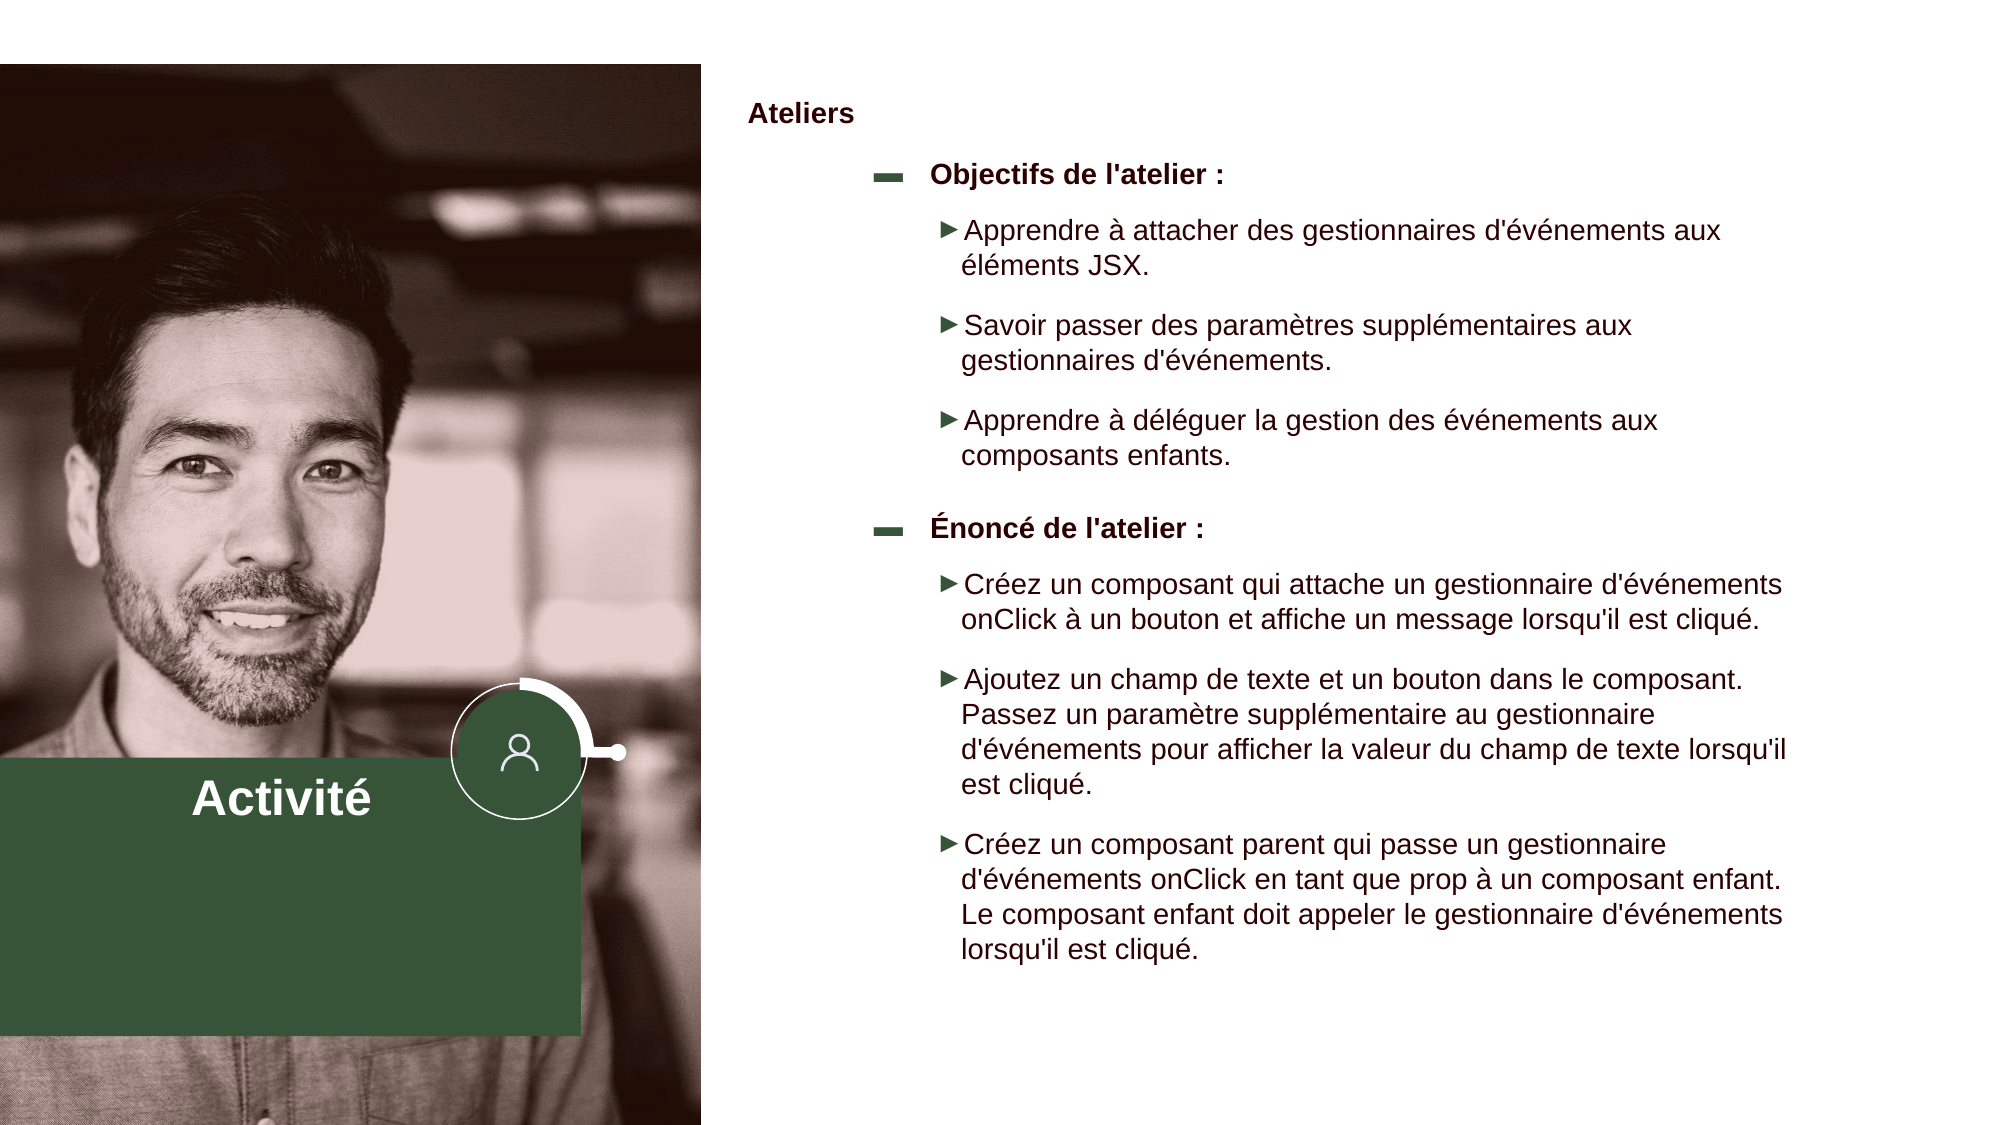

# Ateliers
Objectifs de l'atelier :
Apprendre à attacher des gestionnaires d'événements aux éléments JSX.
Savoir passer des paramètres supplémentaires aux gestionnaires d'événements.
Apprendre à déléguer la gestion des événements aux composants enfants.
Énoncé de l'atelier :
Créez un composant qui attache un gestionnaire d'événements onClick à un bouton et affiche un message lorsqu'il est cliqué.
Ajoutez un champ de texte et un bouton dans le composant. Passez un paramètre supplémentaire au gestionnaire d'événements pour afficher la valeur du champ de texte lorsqu'il est cliqué.
Créez un composant parent qui passe un gestionnaire d'événements onClick en tant que prop à un composant enfant. Le composant enfant doit appeler le gestionnaire d'événements lorsqu'il est cliqué.